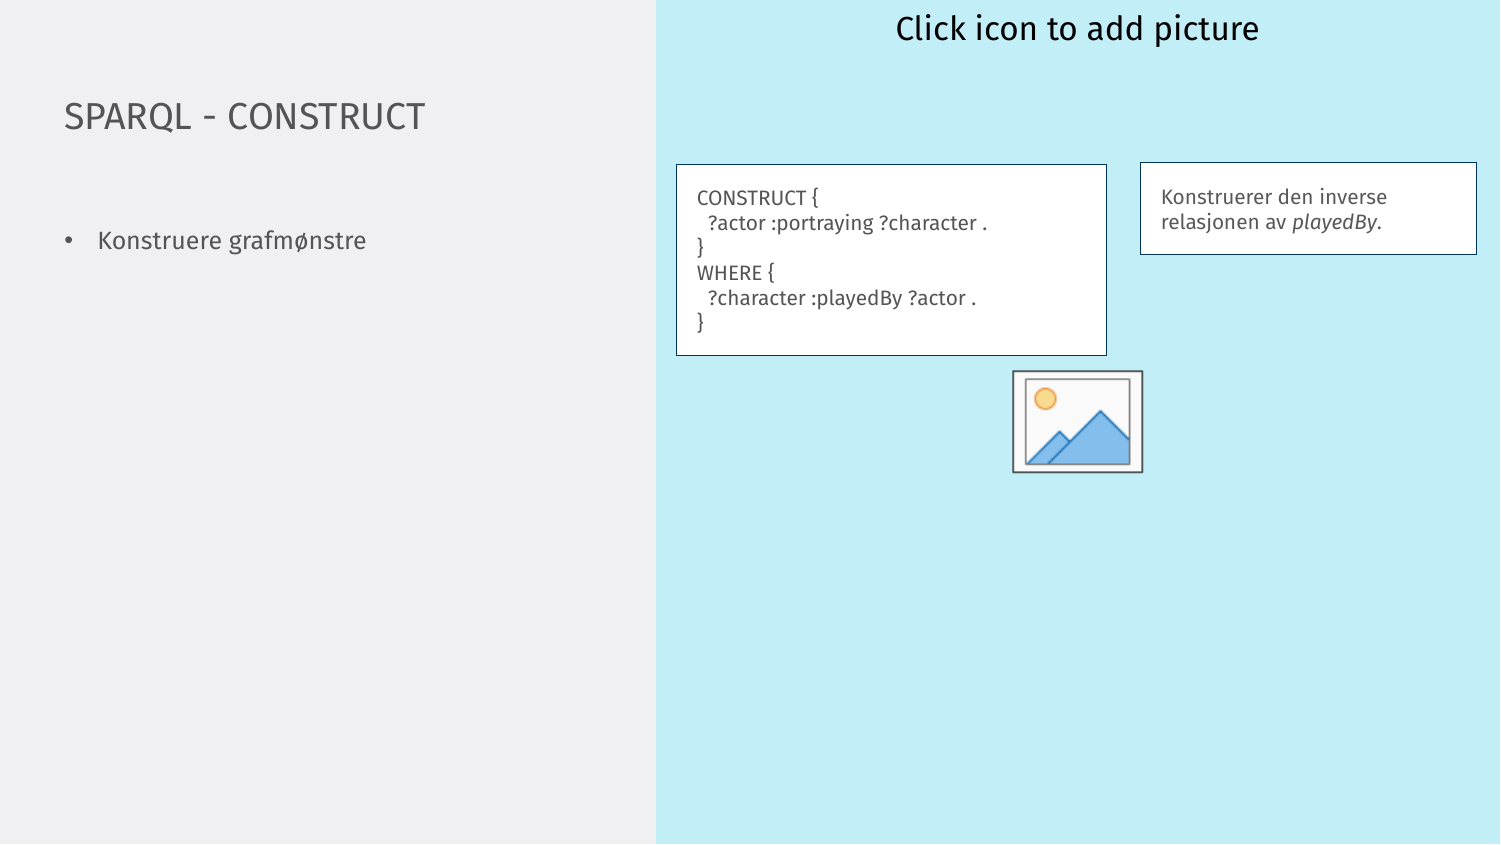

# SPARQL - CONSTRUCT
CONSTRUCT {
  ?actor :portraying ?character .
}
WHERE {
  ?character :playedBy ?actor .
}
Konstruerer den inverse relasjonen av playedBy.
Konstruere grafmønstre